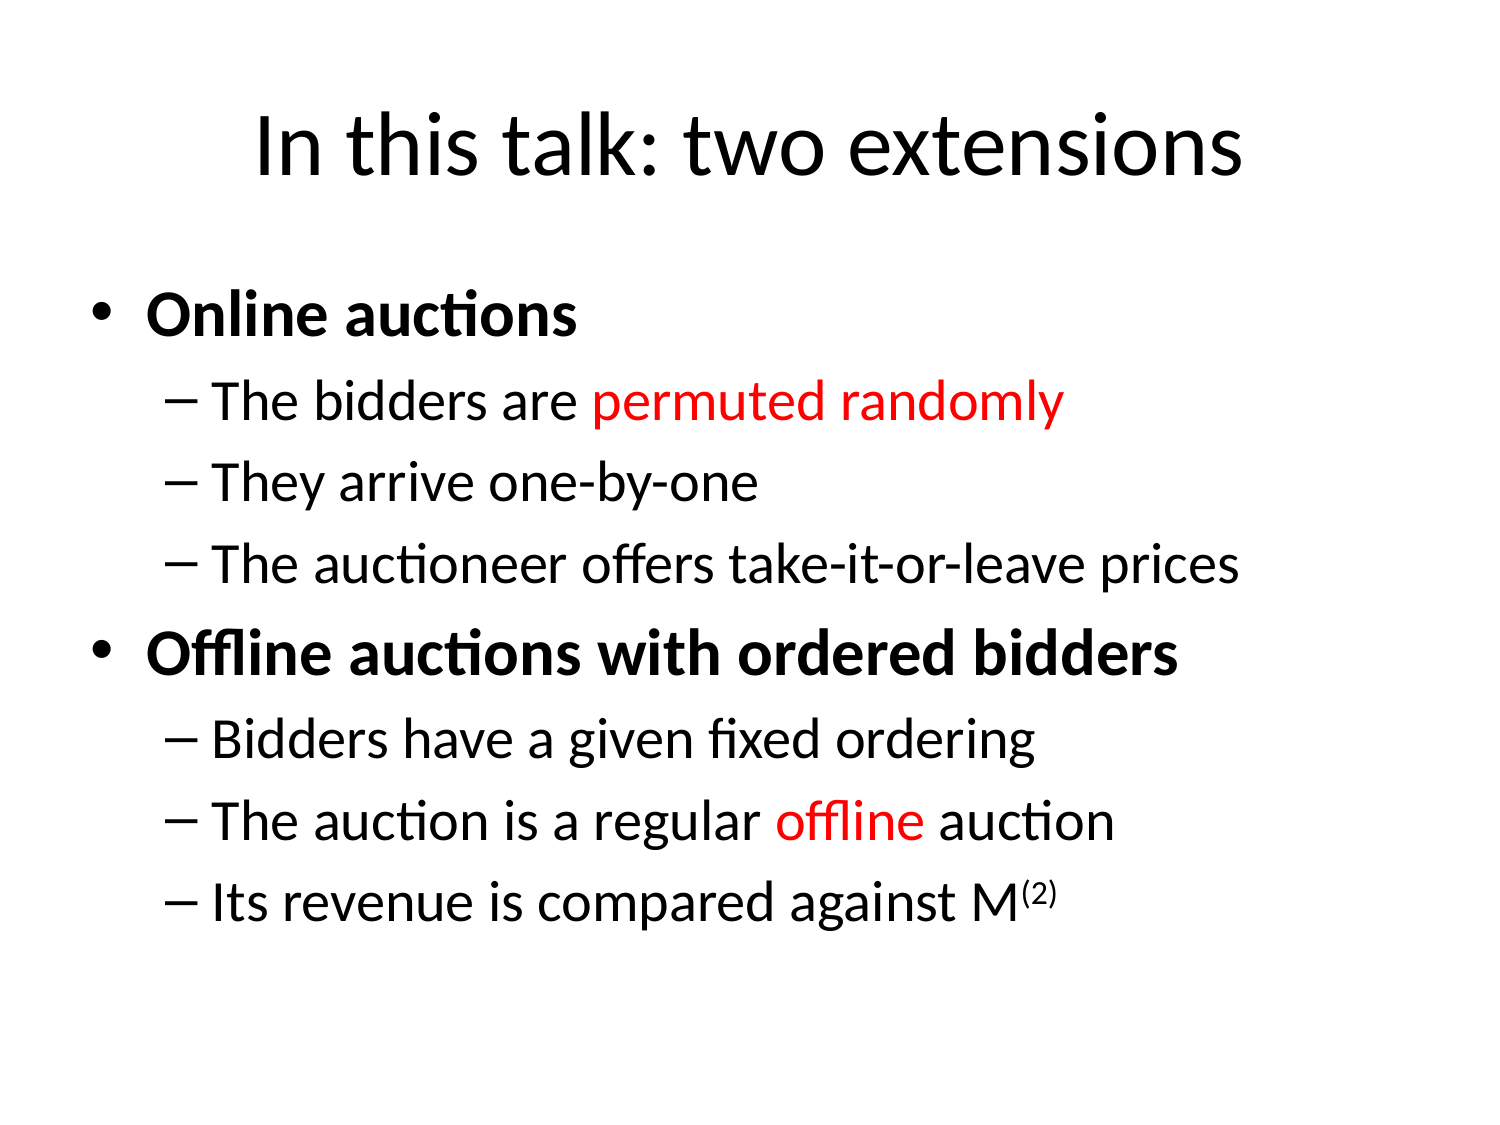

# In this talk: two extensions
Online auctions
The bidders are permuted randomly
They arrive one-by-one
The auctioneer offers take-it-or-leave prices
Offline auctions with ordered bidders
Bidders have a given fixed ordering
The auction is a regular offline auction
Its revenue is compared against M(2)